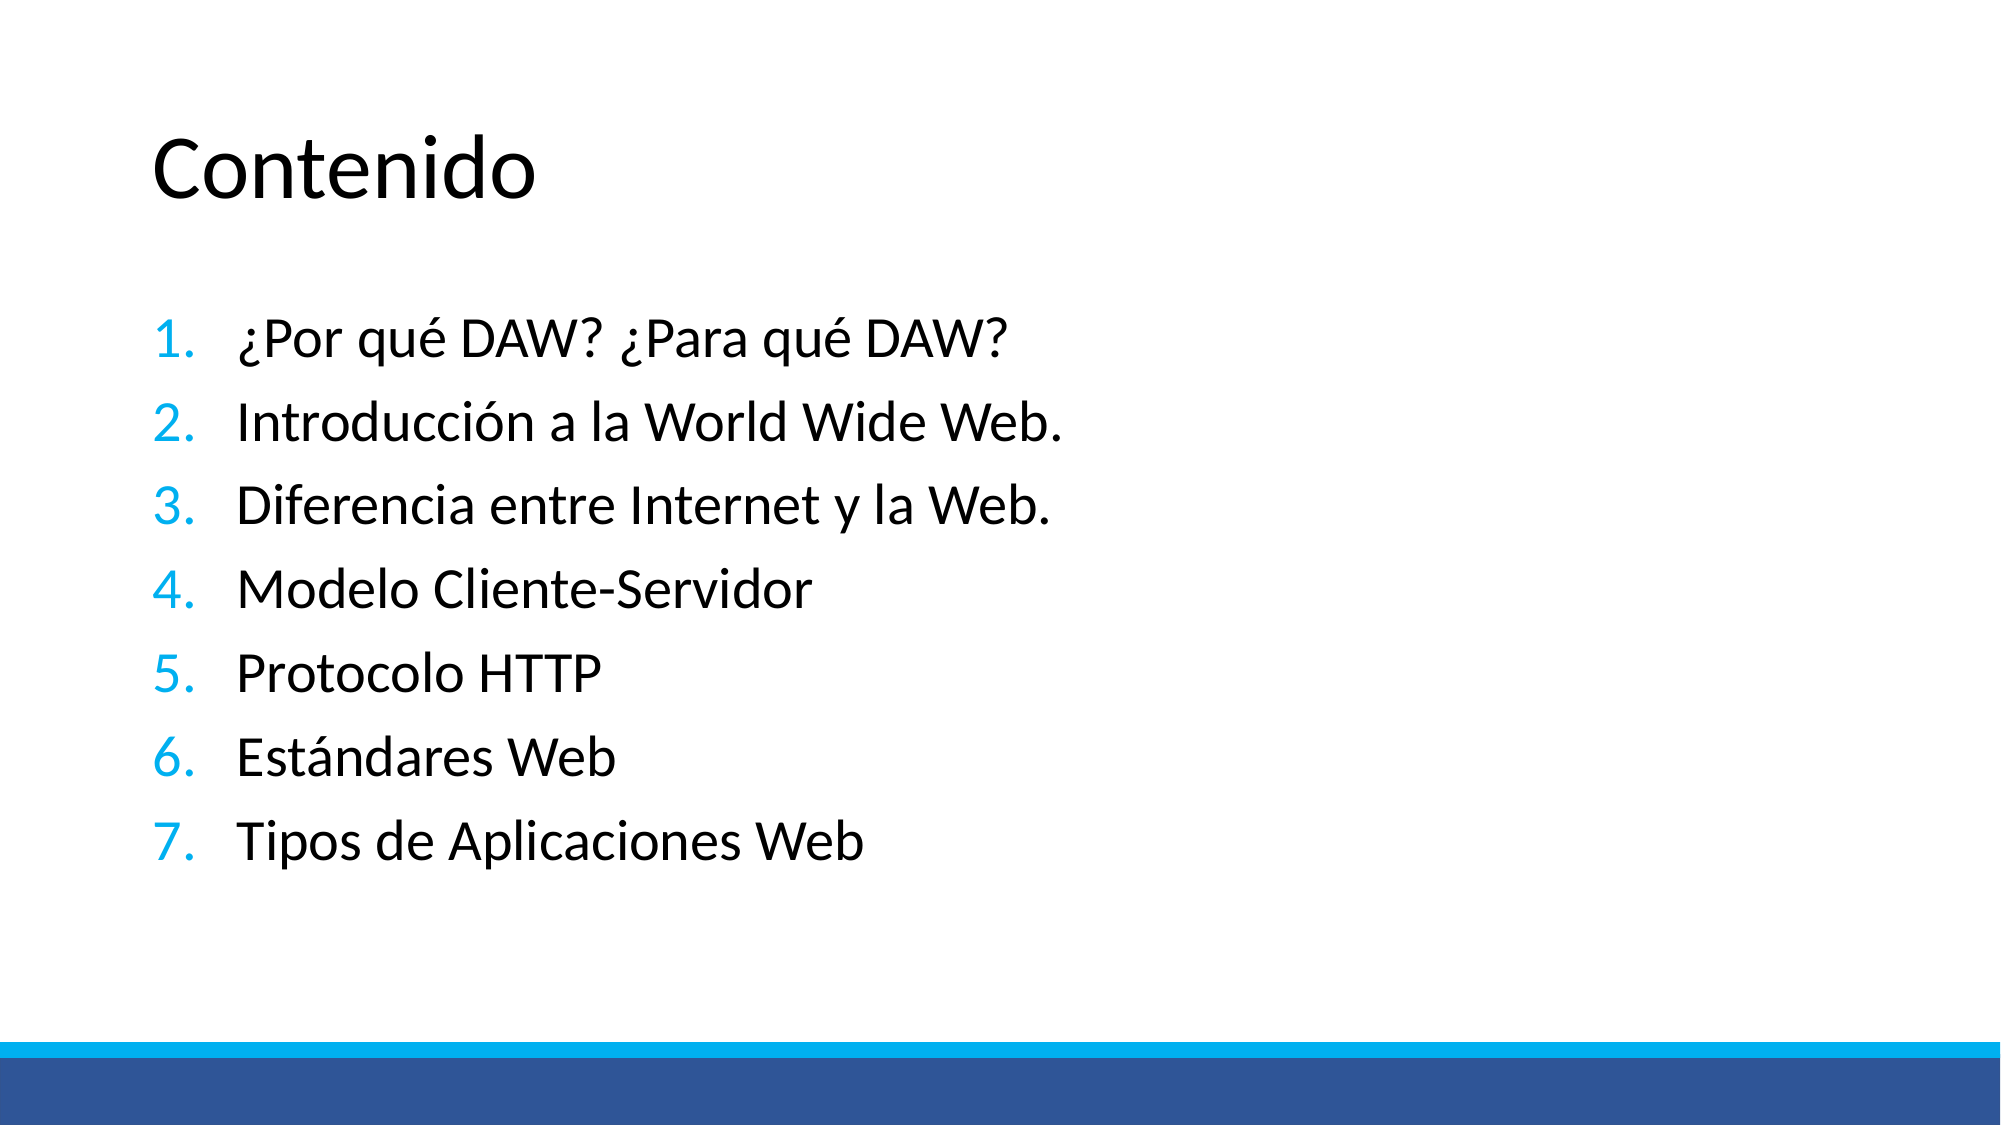

# Contenido
¿Por qué DAW? ¿Para qué DAW?
Introducción a la World Wide Web.
Diferencia entre Internet y la Web.
Modelo Cliente-Servidor
Protocolo HTTP
Estándares Web
Tipos de Aplicaciones Web